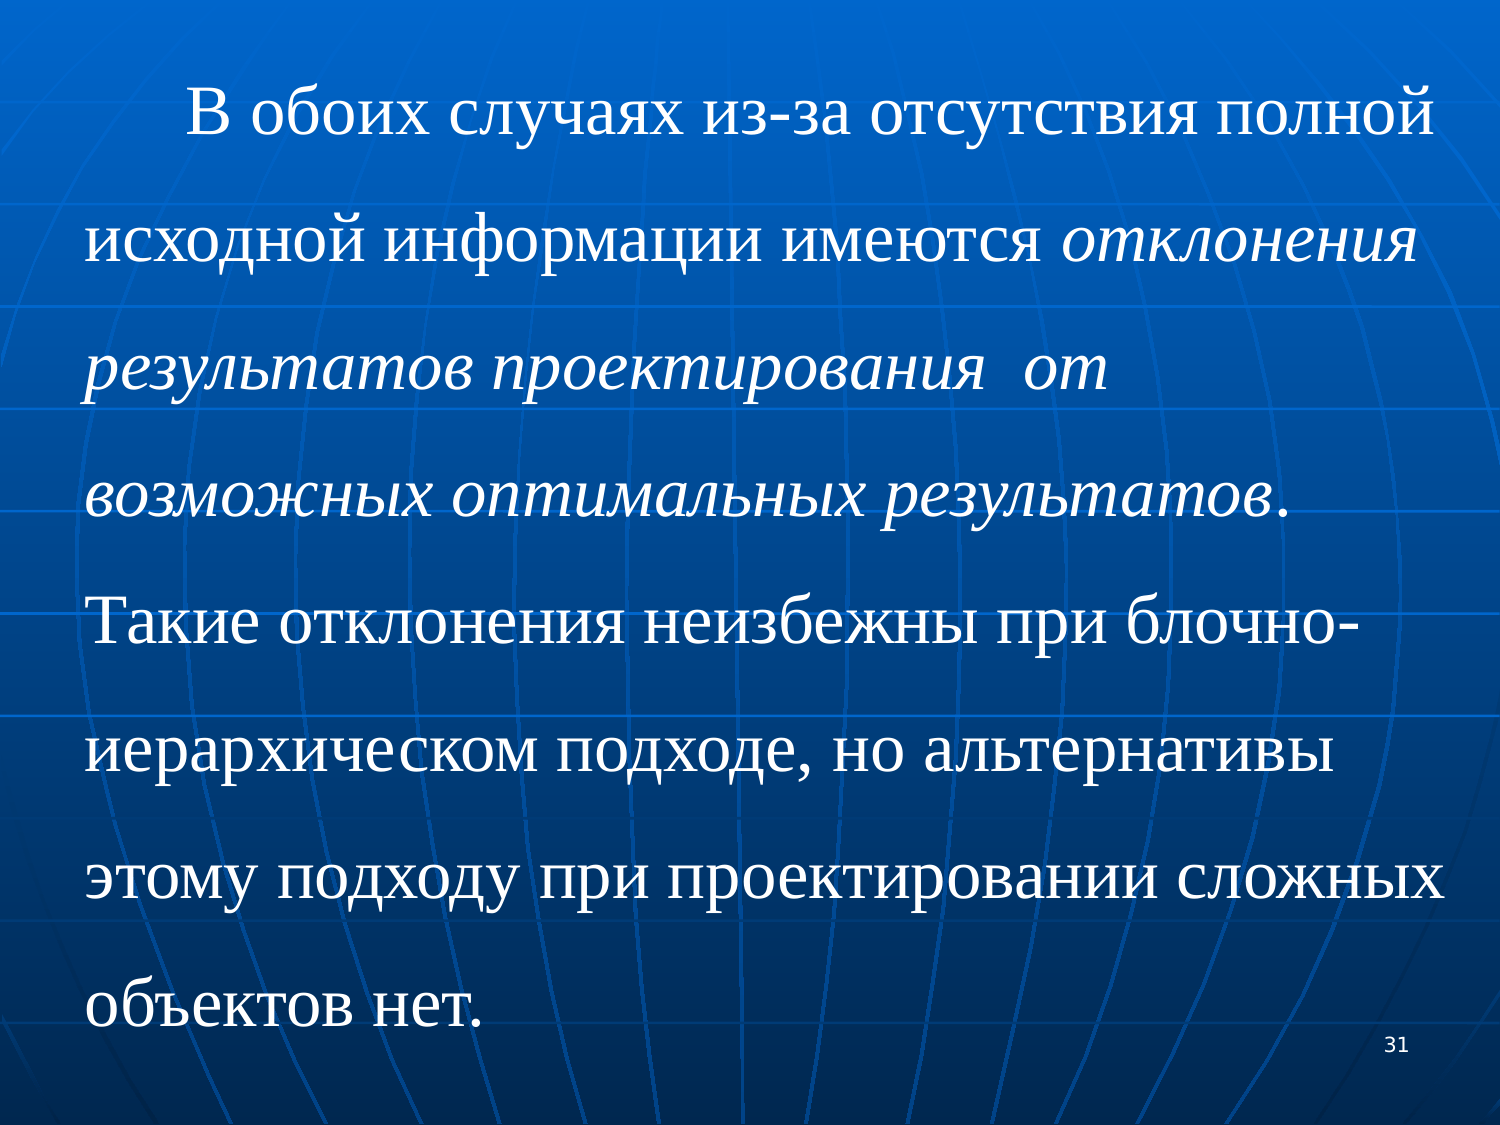

В обоих случаях из-за отсутствия полной исходной информации имеются отклонения результатов проектирования  от возможных оптимальных результатов. Такие отклонения неизбежны при блочно-иерархическом подходе, но альтернативы этому подходу при проектировании сложных объектов нет.

31